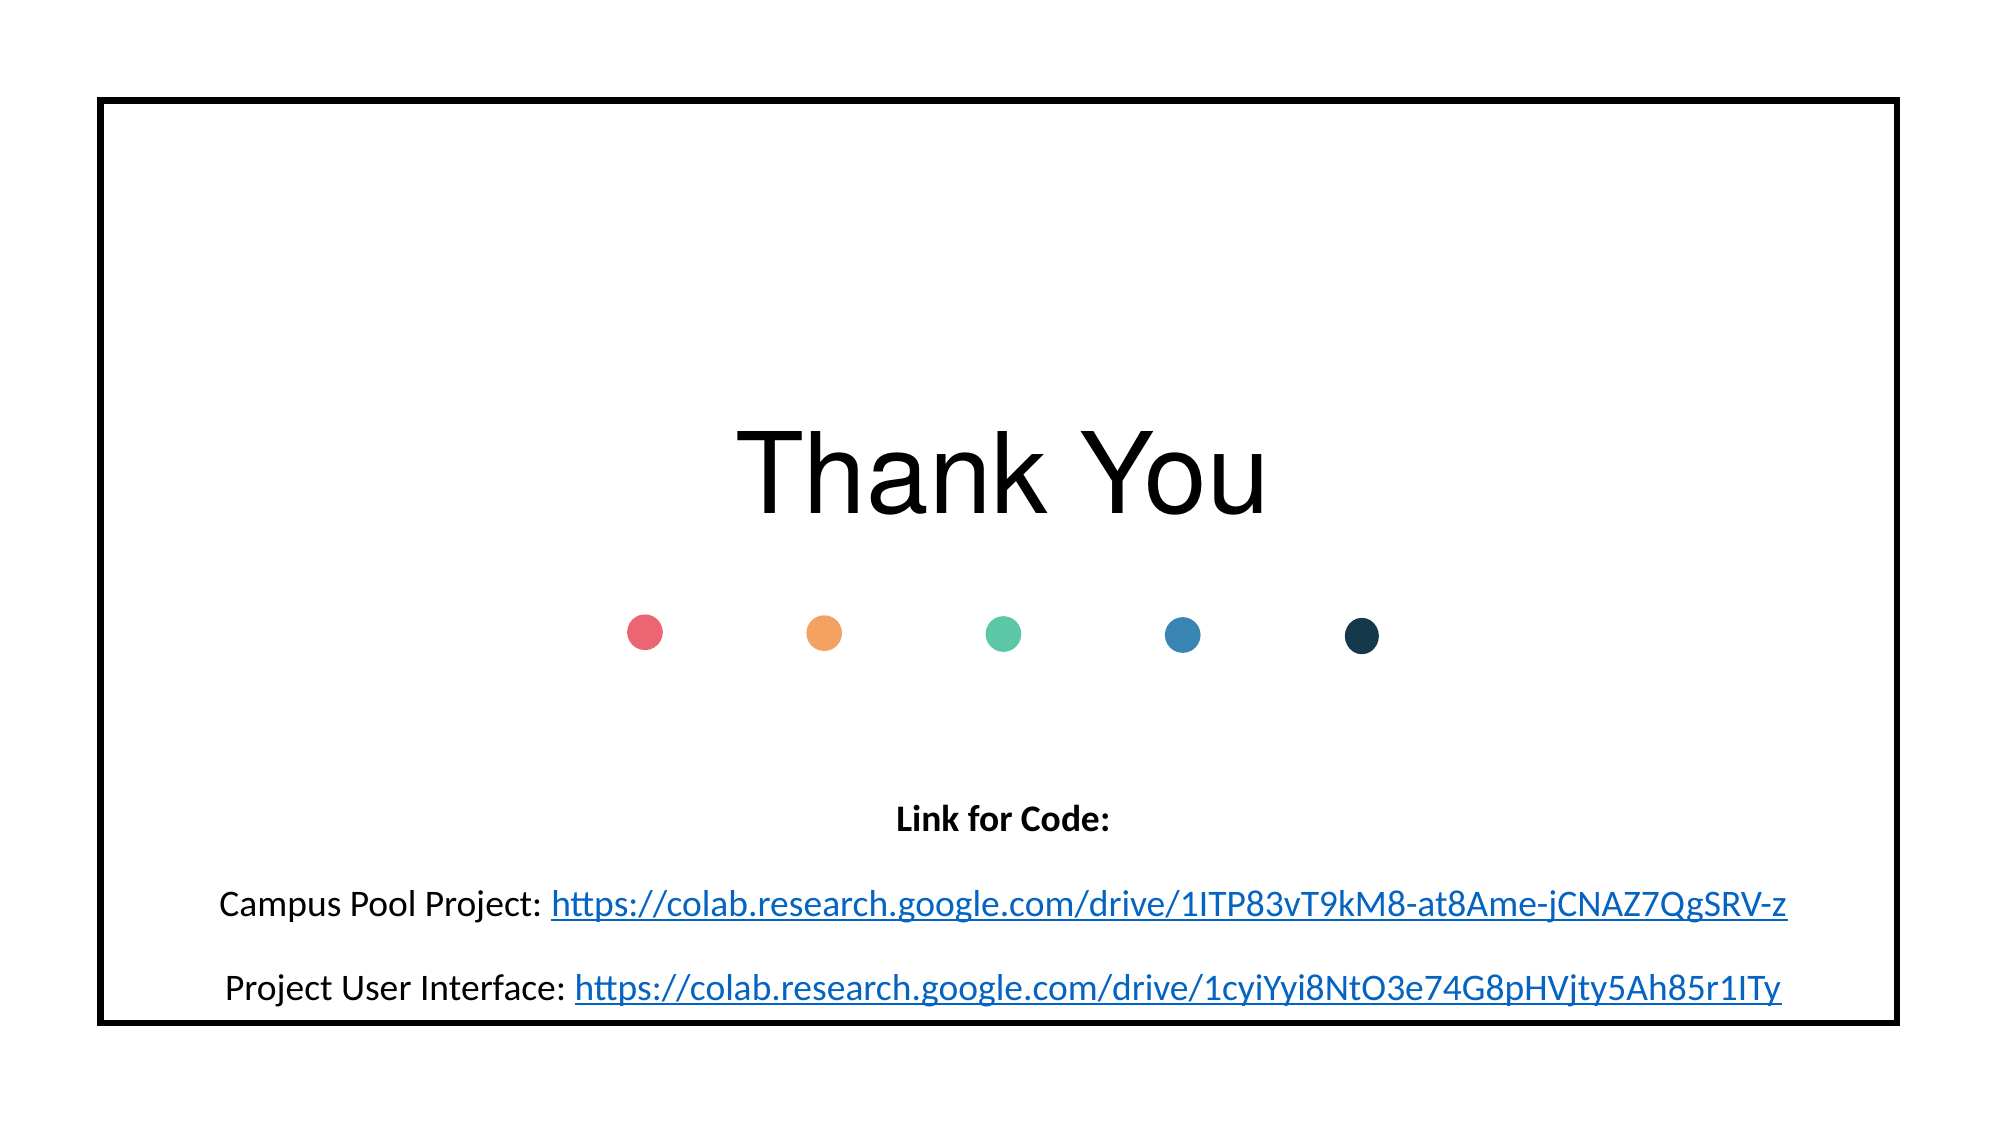

# Thank You

Link for Code:
Campus Pool Project: https://colab.research.google.com/drive/1ITP83vT9kM8-at8Ame-jCNAZ7QgSRV-z
Project User Interface: https://colab.research.google.com/drive/1cyiYyi8NtO3e74G8pHVjty5Ah85r1ITy